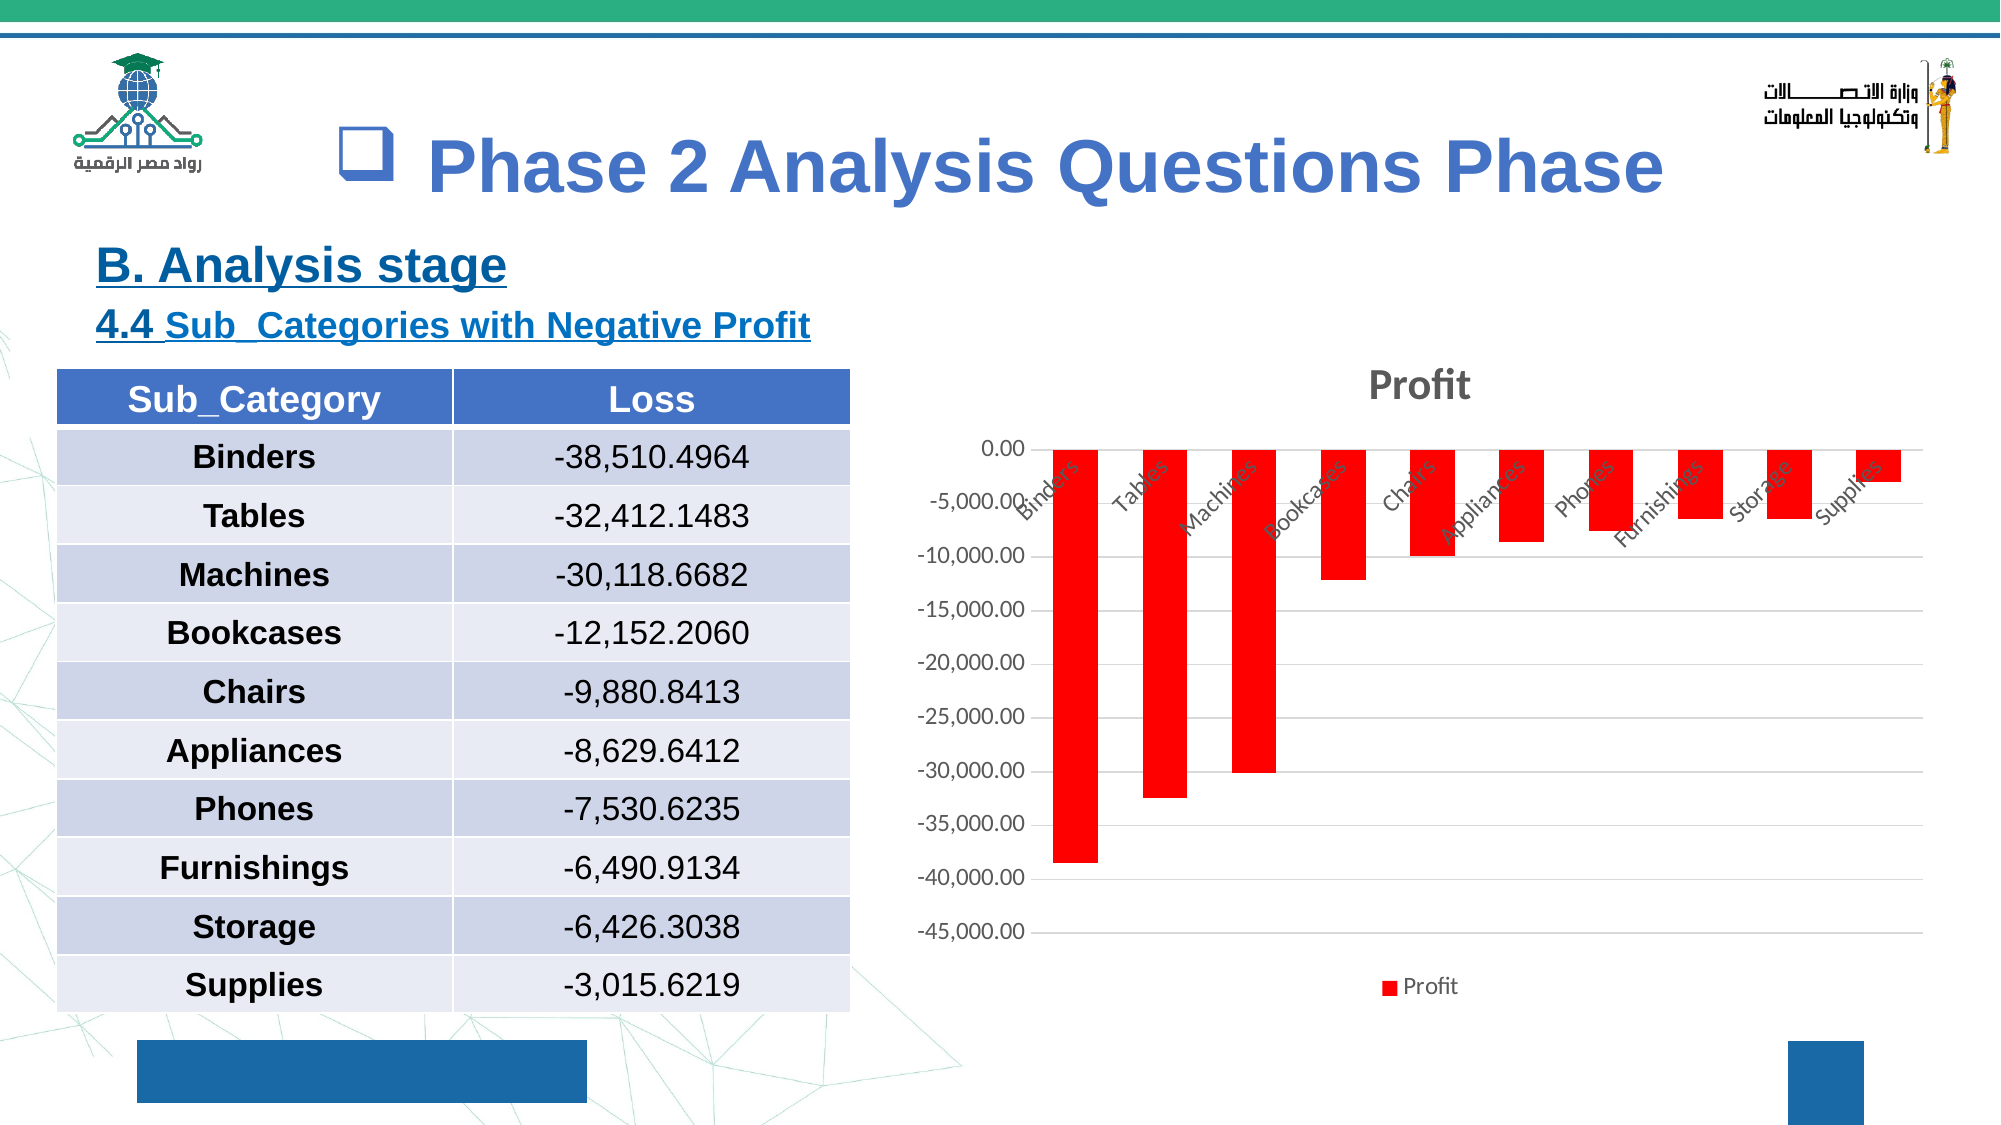

# Phase 2 Analysis Questions Phase
B. Analysis stage
4.4 Sub_Categories with Negative Profit

### Chart: Profit

| Category | Profit |
|---|---|
| Binders | -38510.4964 |
| Tables | -32412.1483 |
| Machines | -30118.6682 |
| Bookcases | -12152.206 |
| Chairs | -9880.8413 |
| Appliances | -8629.6412 |
| Phones | -7530.6235 |
| Furnishings | -6490.9134 |
| Storage | -6426.3038 |
| Supplies | -3015.6219 |
| Sub\_Category | Loss |
| --- | --- |
| Binders | -38,510.4964 |
| Tables | -32,412.1483 |
| Machines | -30,118.6682 |
| Bookcases | -12,152.2060 |
| Chairs | -9,880.8413 |
| Appliances | -8,629.6412 |
| Phones | -7,530.6235 |
| Furnishings | -6,490.9134 |
| Storage | -6,426.3038 |
| Supplies | -3,015.6219 |